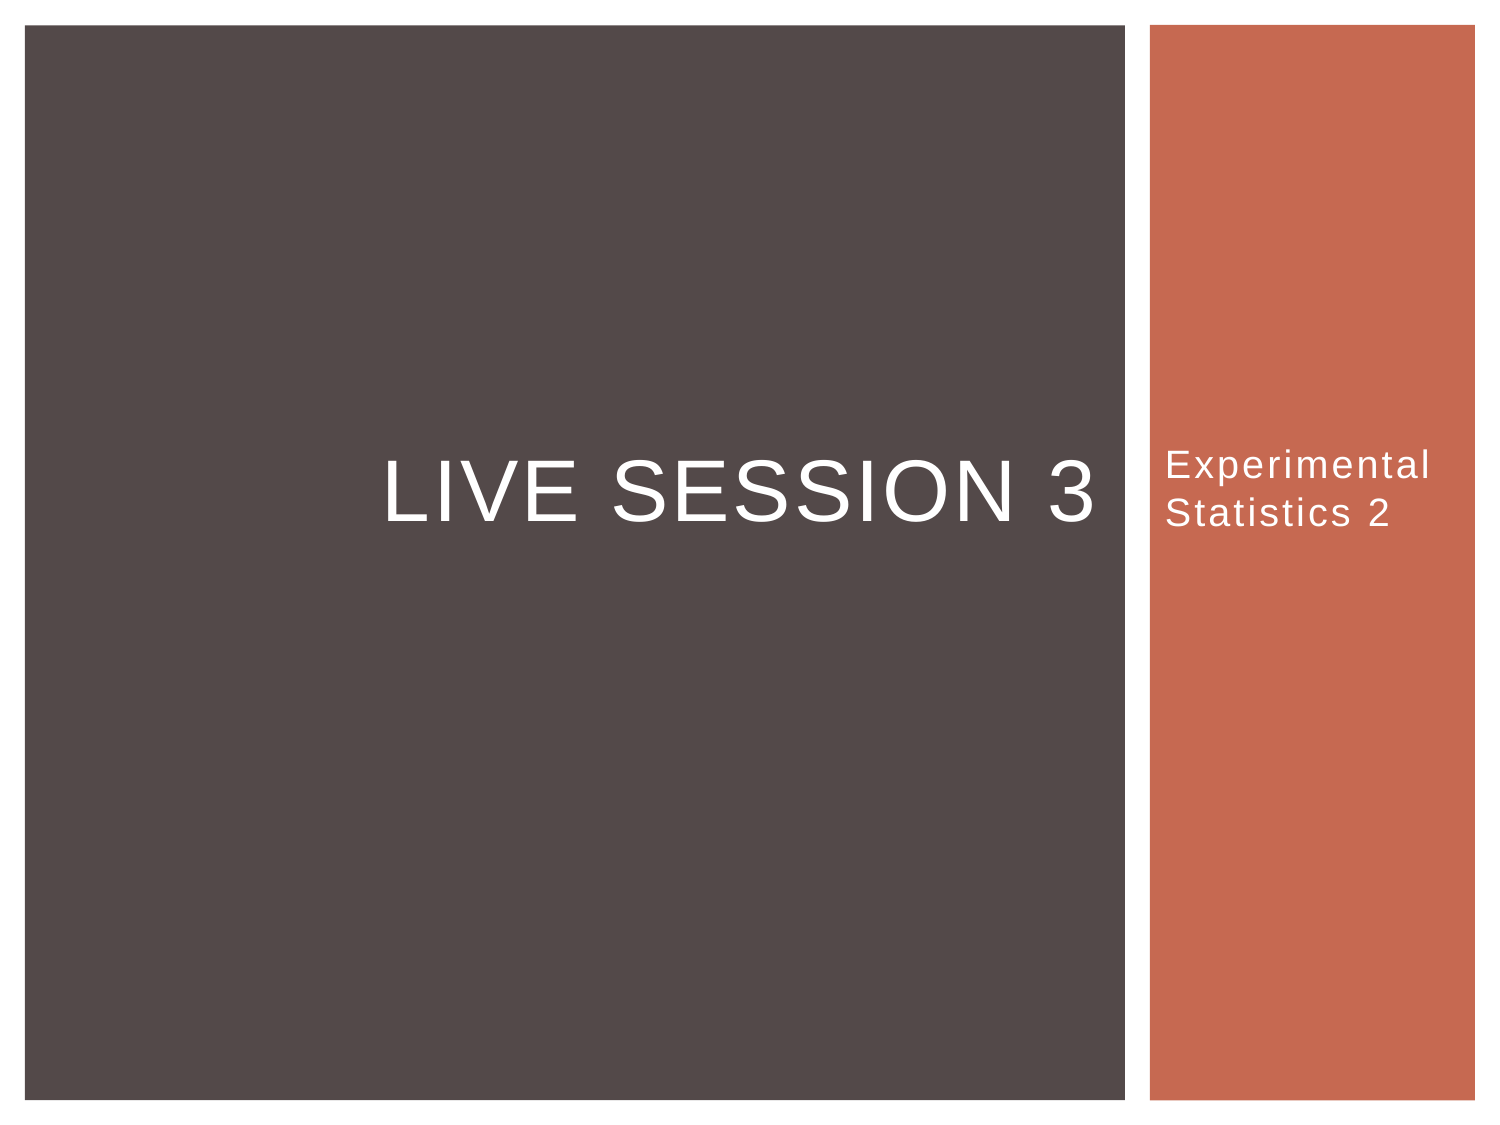

# Live Session 3
Experimental Statistics 2